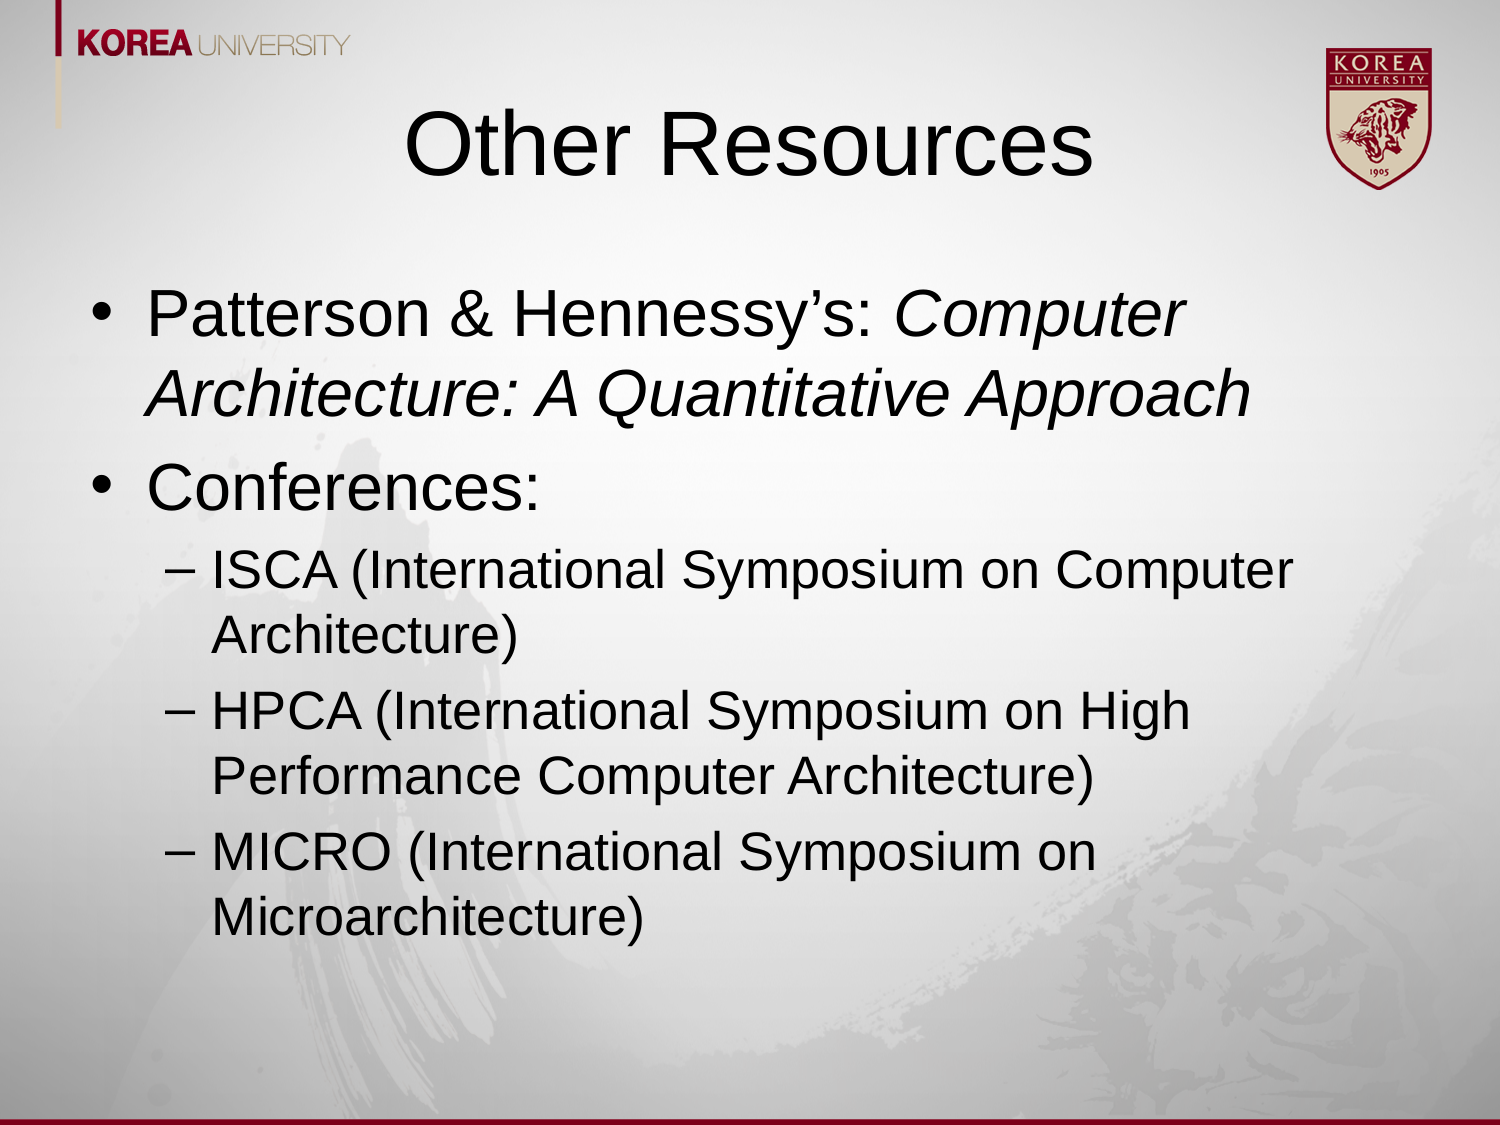

# Other Resources
Patterson & Hennessy’s: Computer Architecture: A Quantitative Approach
Conferences:
ISCA (International Symposium on Computer Architecture)
HPCA (International Symposium on High Performance Computer Architecture)
MICRO (International Symposium on Microarchitecture)